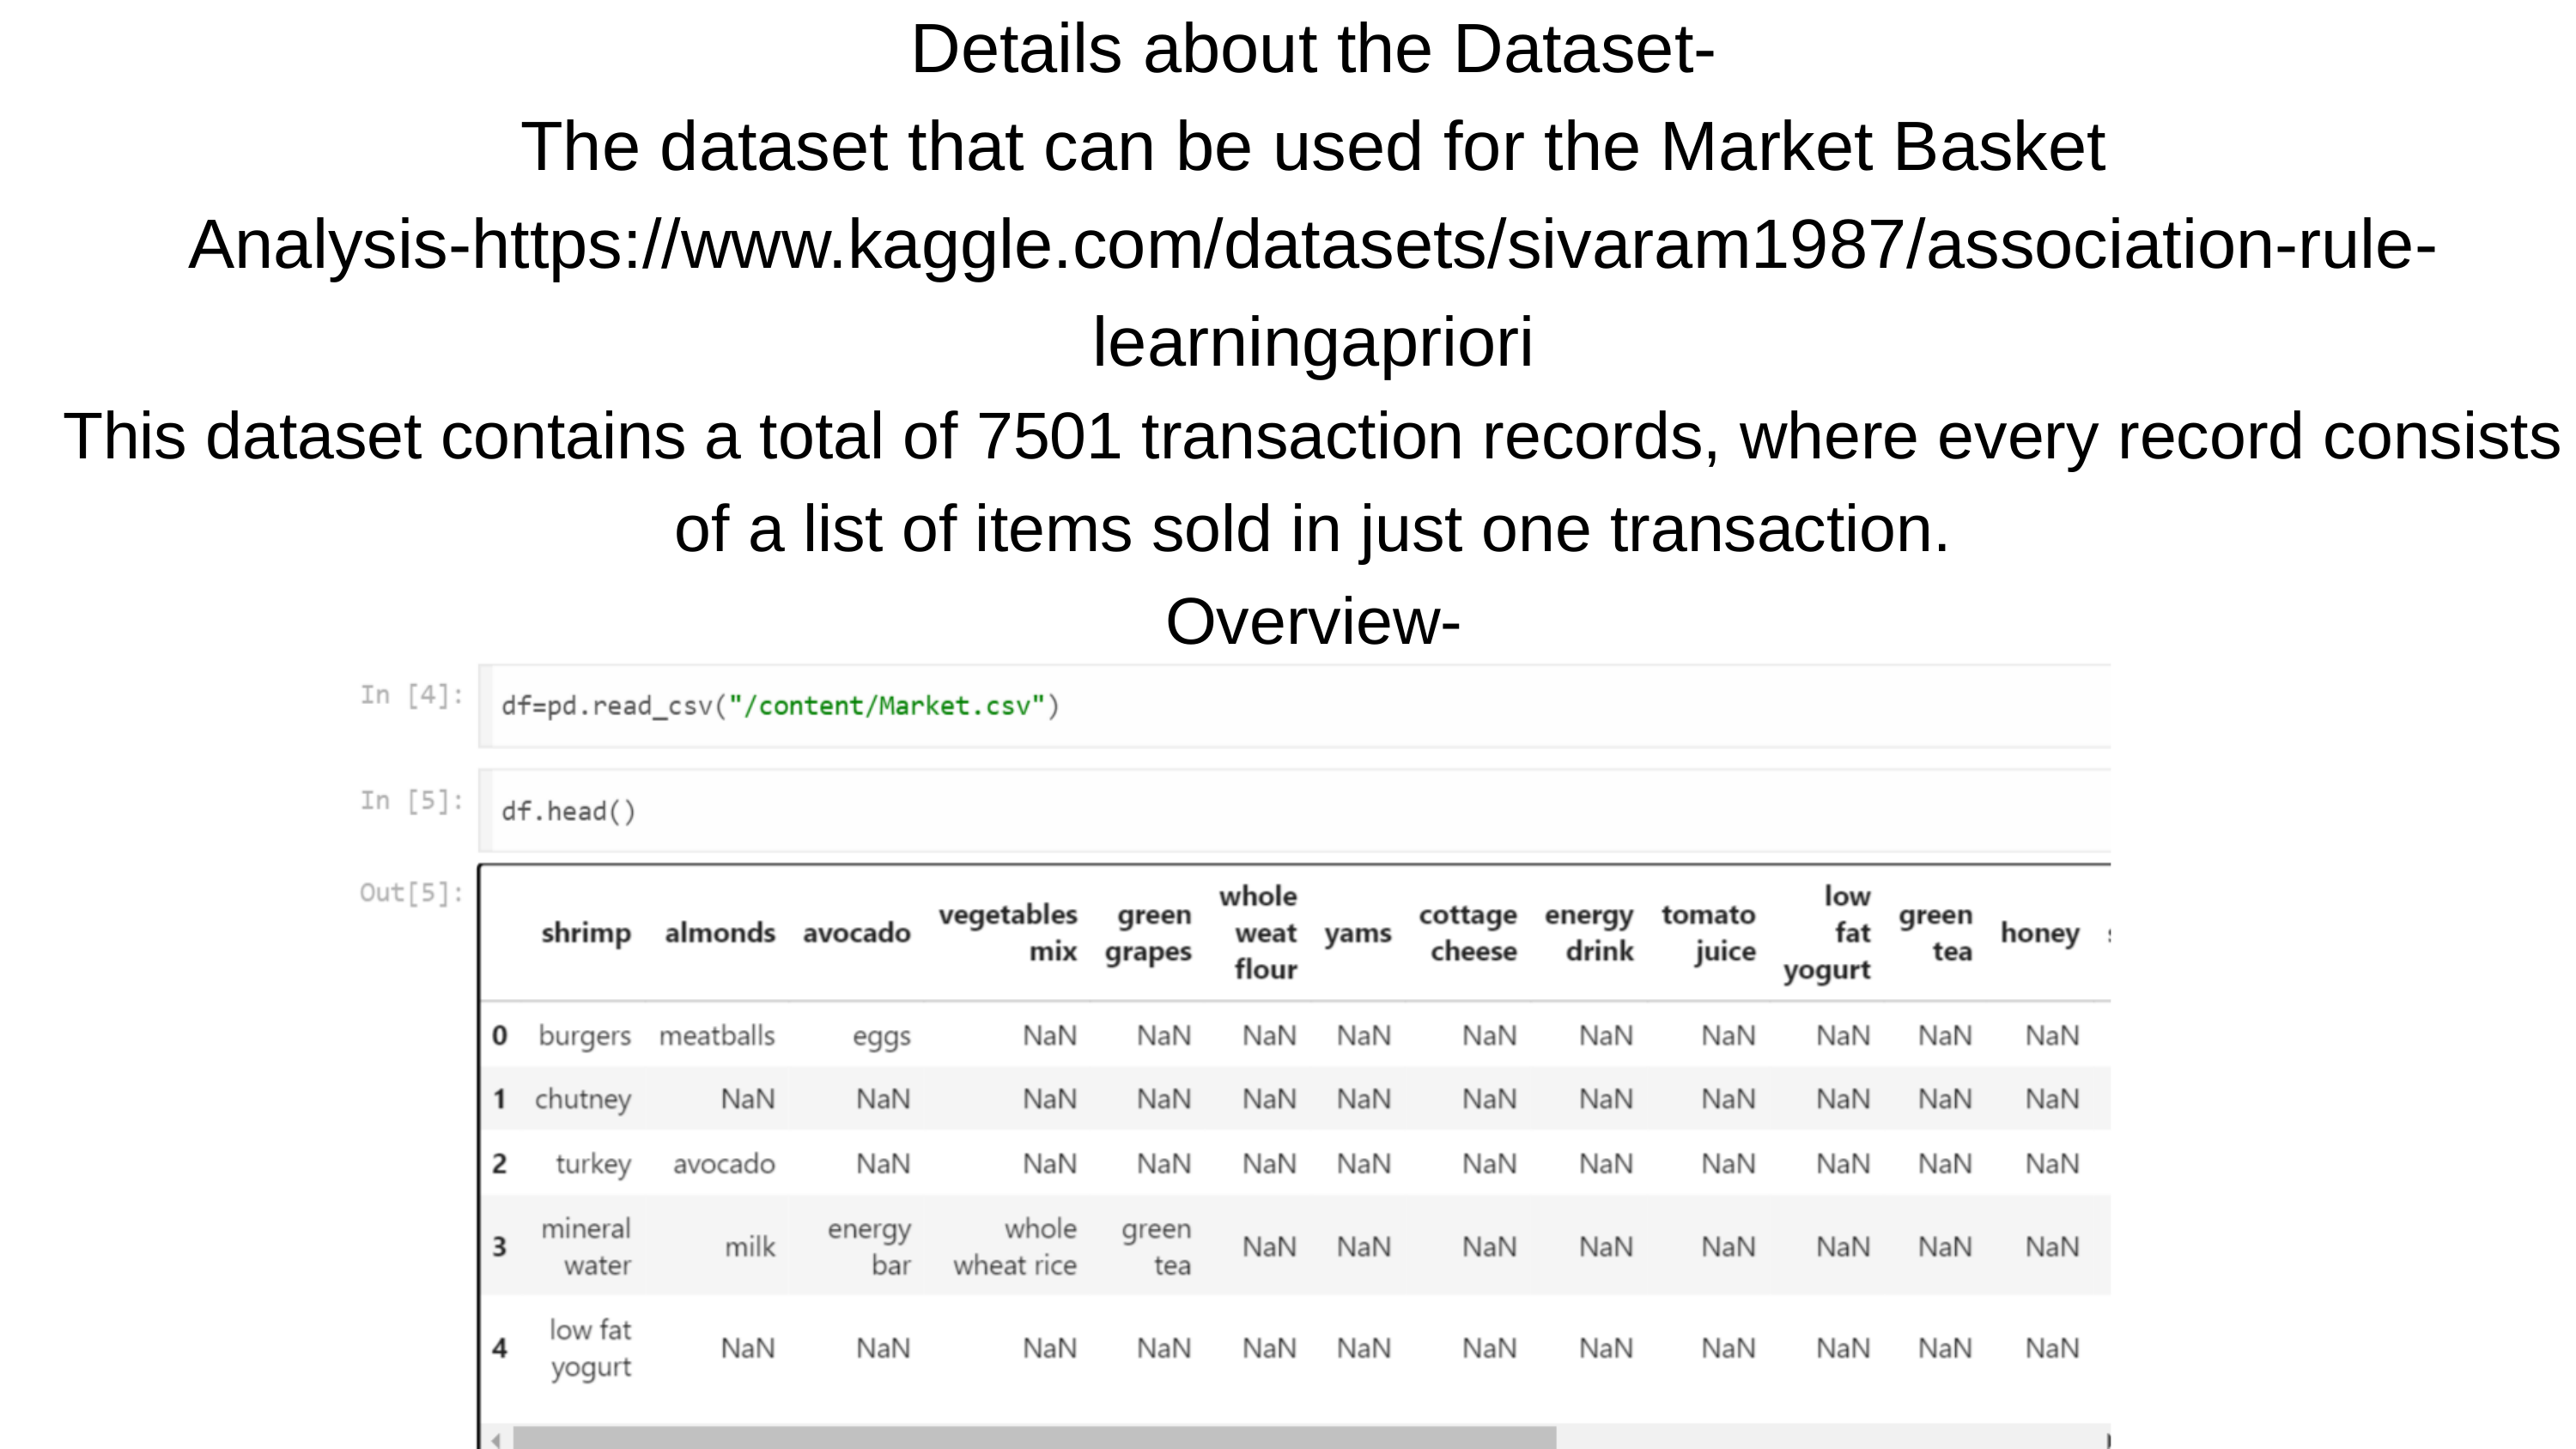

Details about the Dataset-
The dataset that can be used for the Market Basket Analysis-https://www.kaggle.com/datasets/sivaram1987/association-rule-learningapriori
This dataset contains a total of 7501 transaction records, where every record consists of a list of items sold in just one transaction.
Overview-